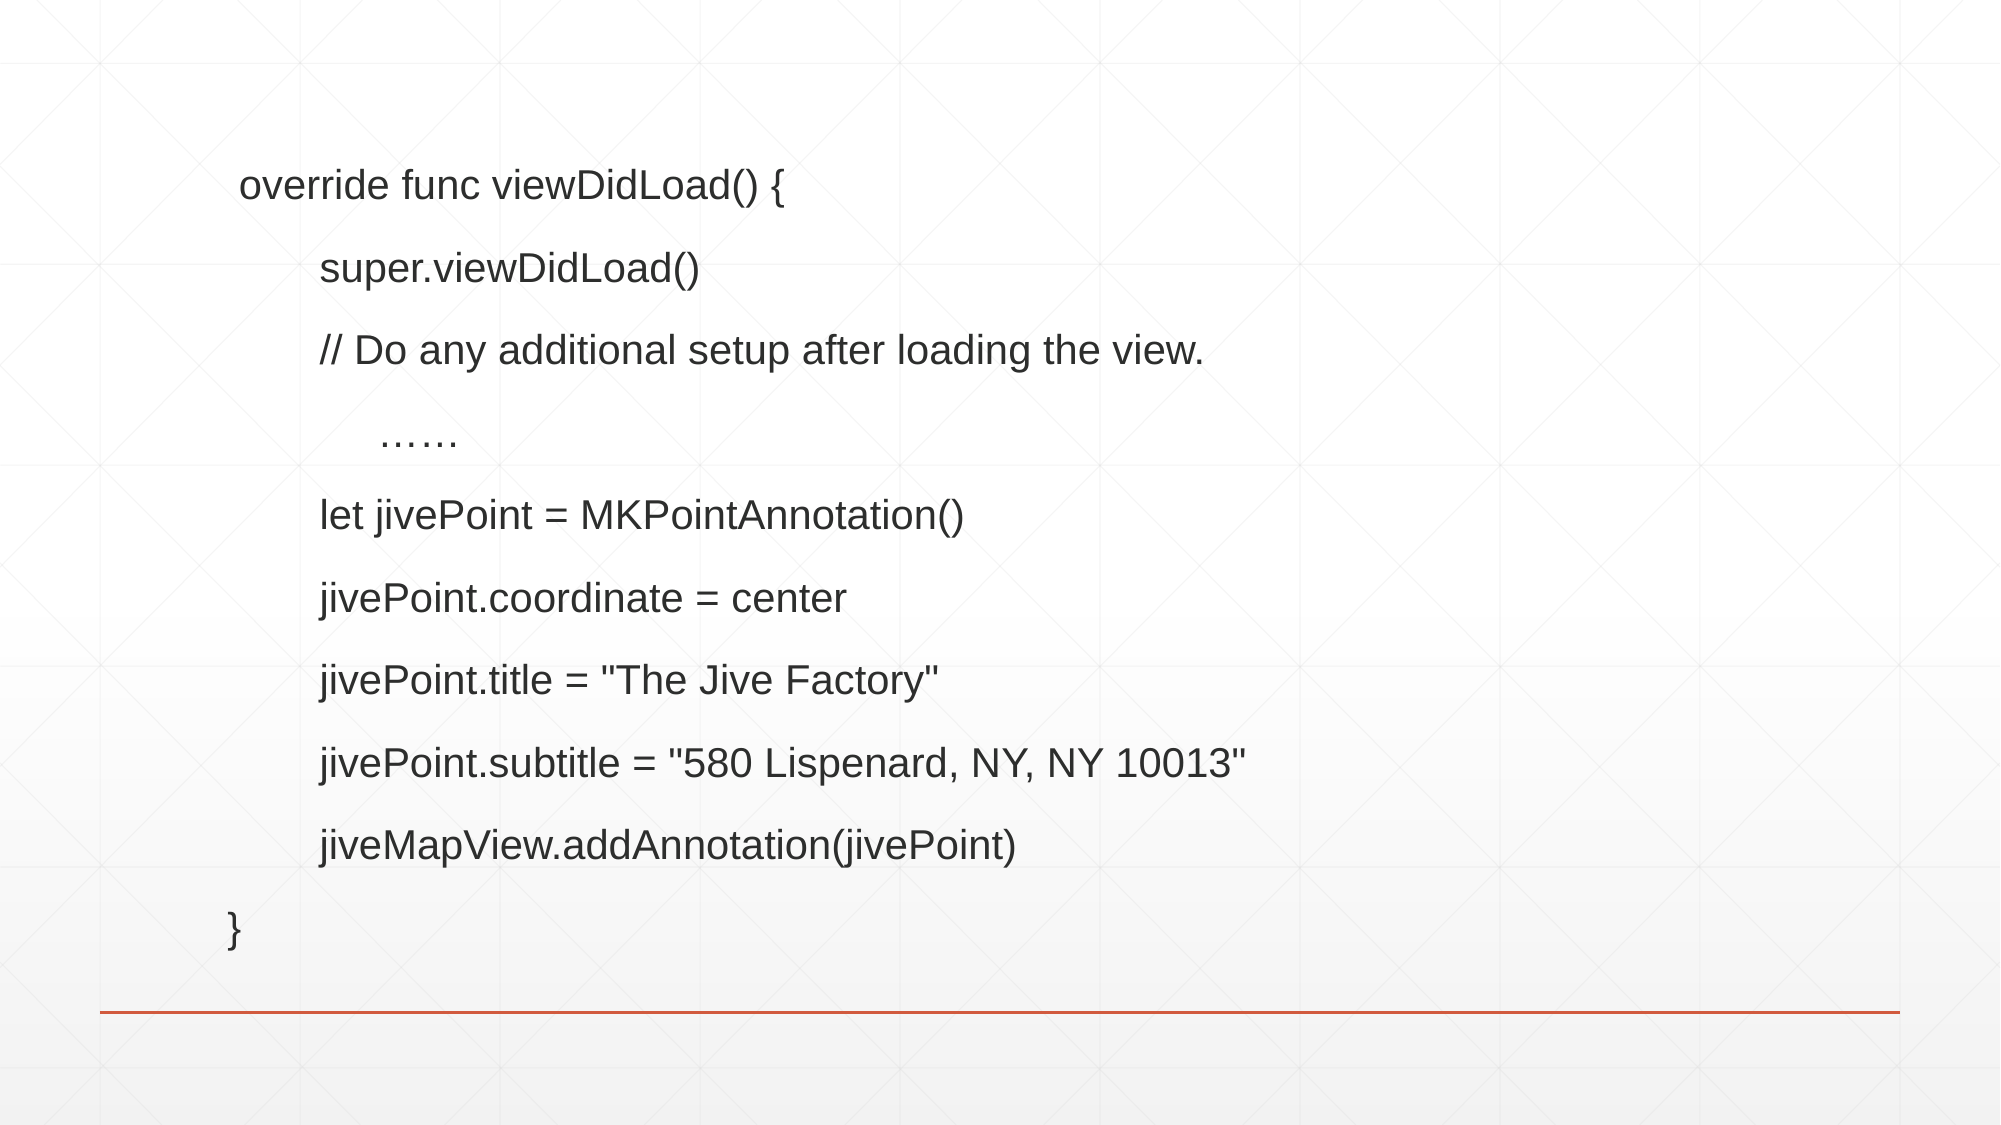

override func viewDidLoad() {
        super.viewDidLoad()
        // Do any additional setup after loading the view.
	……
        let jivePoint = MKPointAnnotation()
        jivePoint.coordinate = center
        jivePoint.title = "The Jive Factory"
        jivePoint.subtitle = "580 Lispenard, NY, NY 10013"
        jiveMapView.addAnnotation(jivePoint)
}